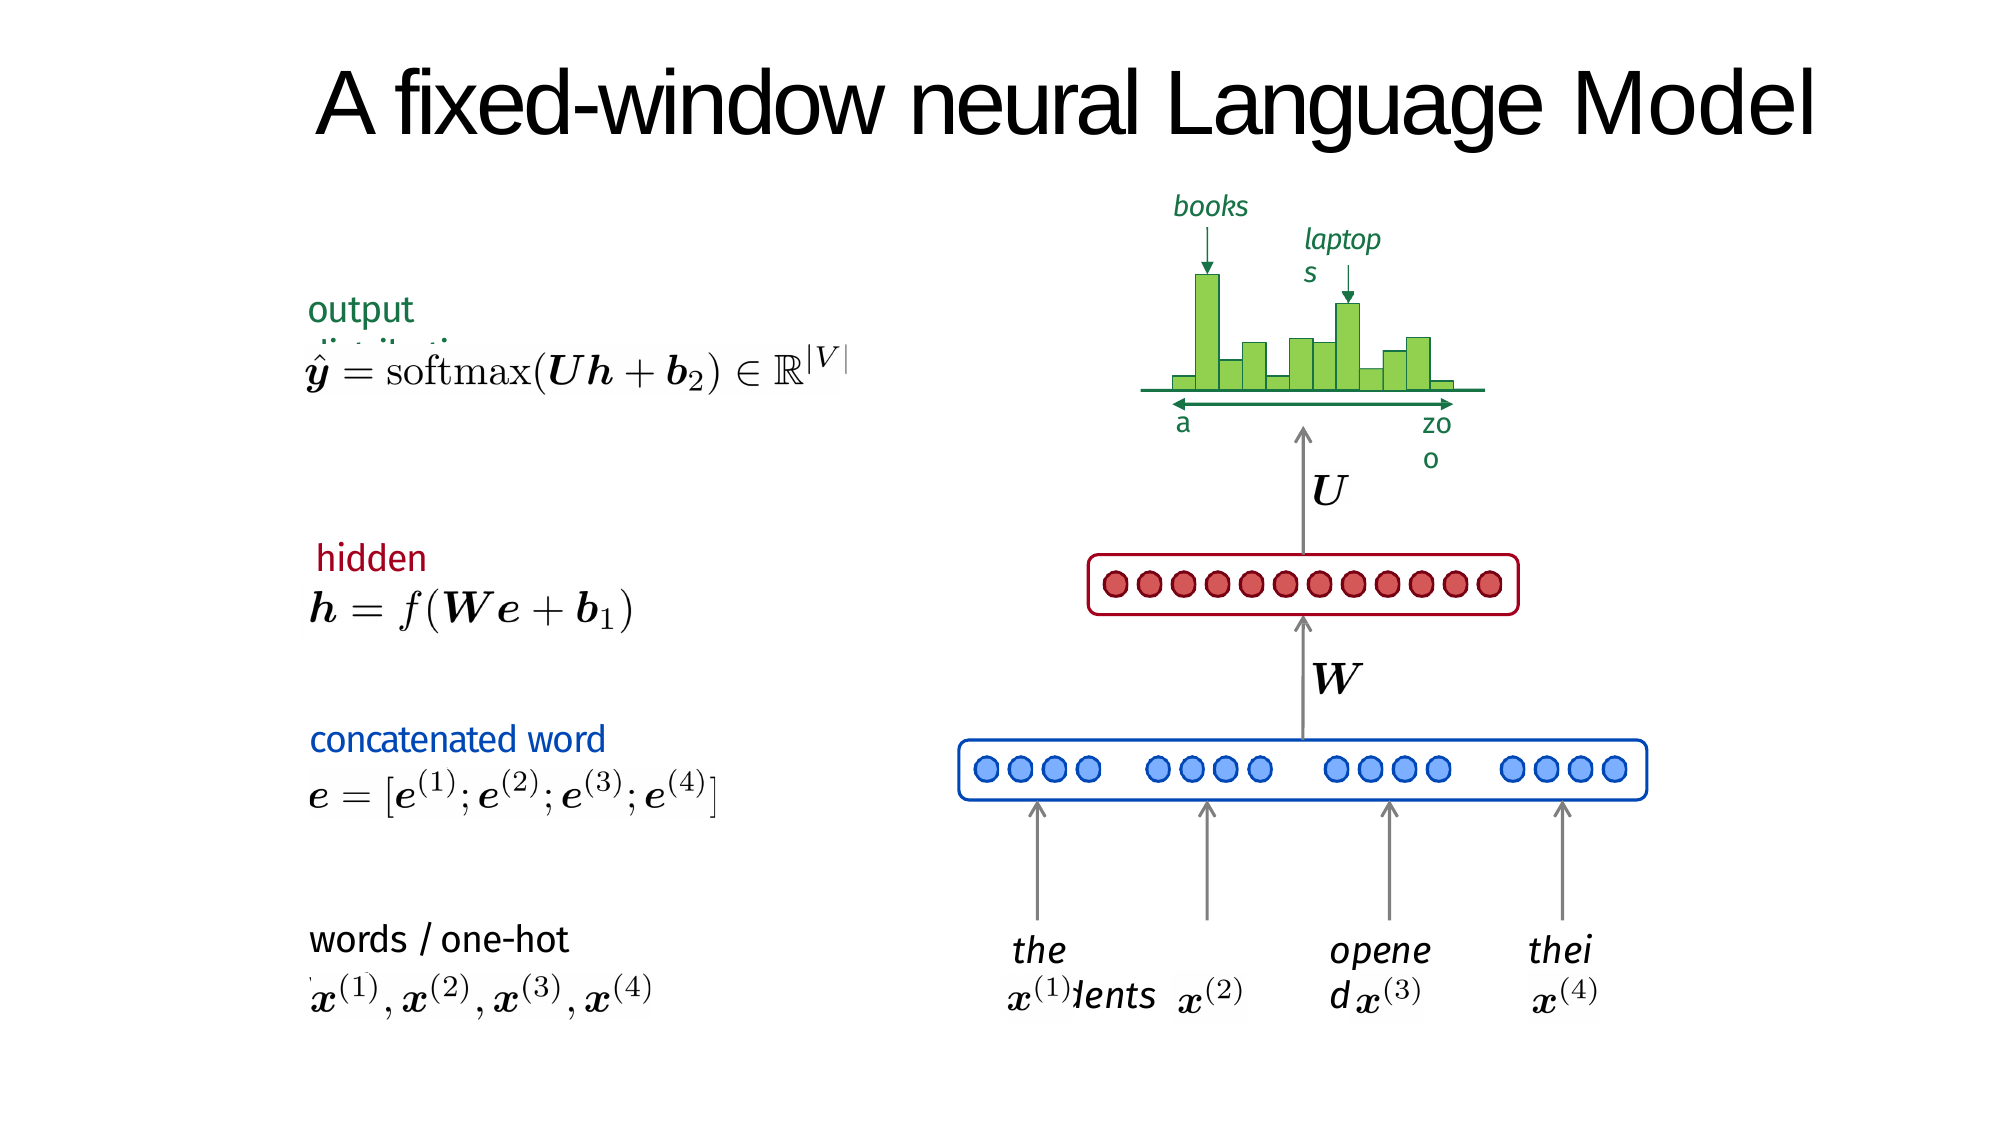

# A fixed-window neural Language Model
books
laptops

output distribution

a
zoo

hidden layer

concatenated word embeddings

words / one-hot vectors
the	students
opened
their